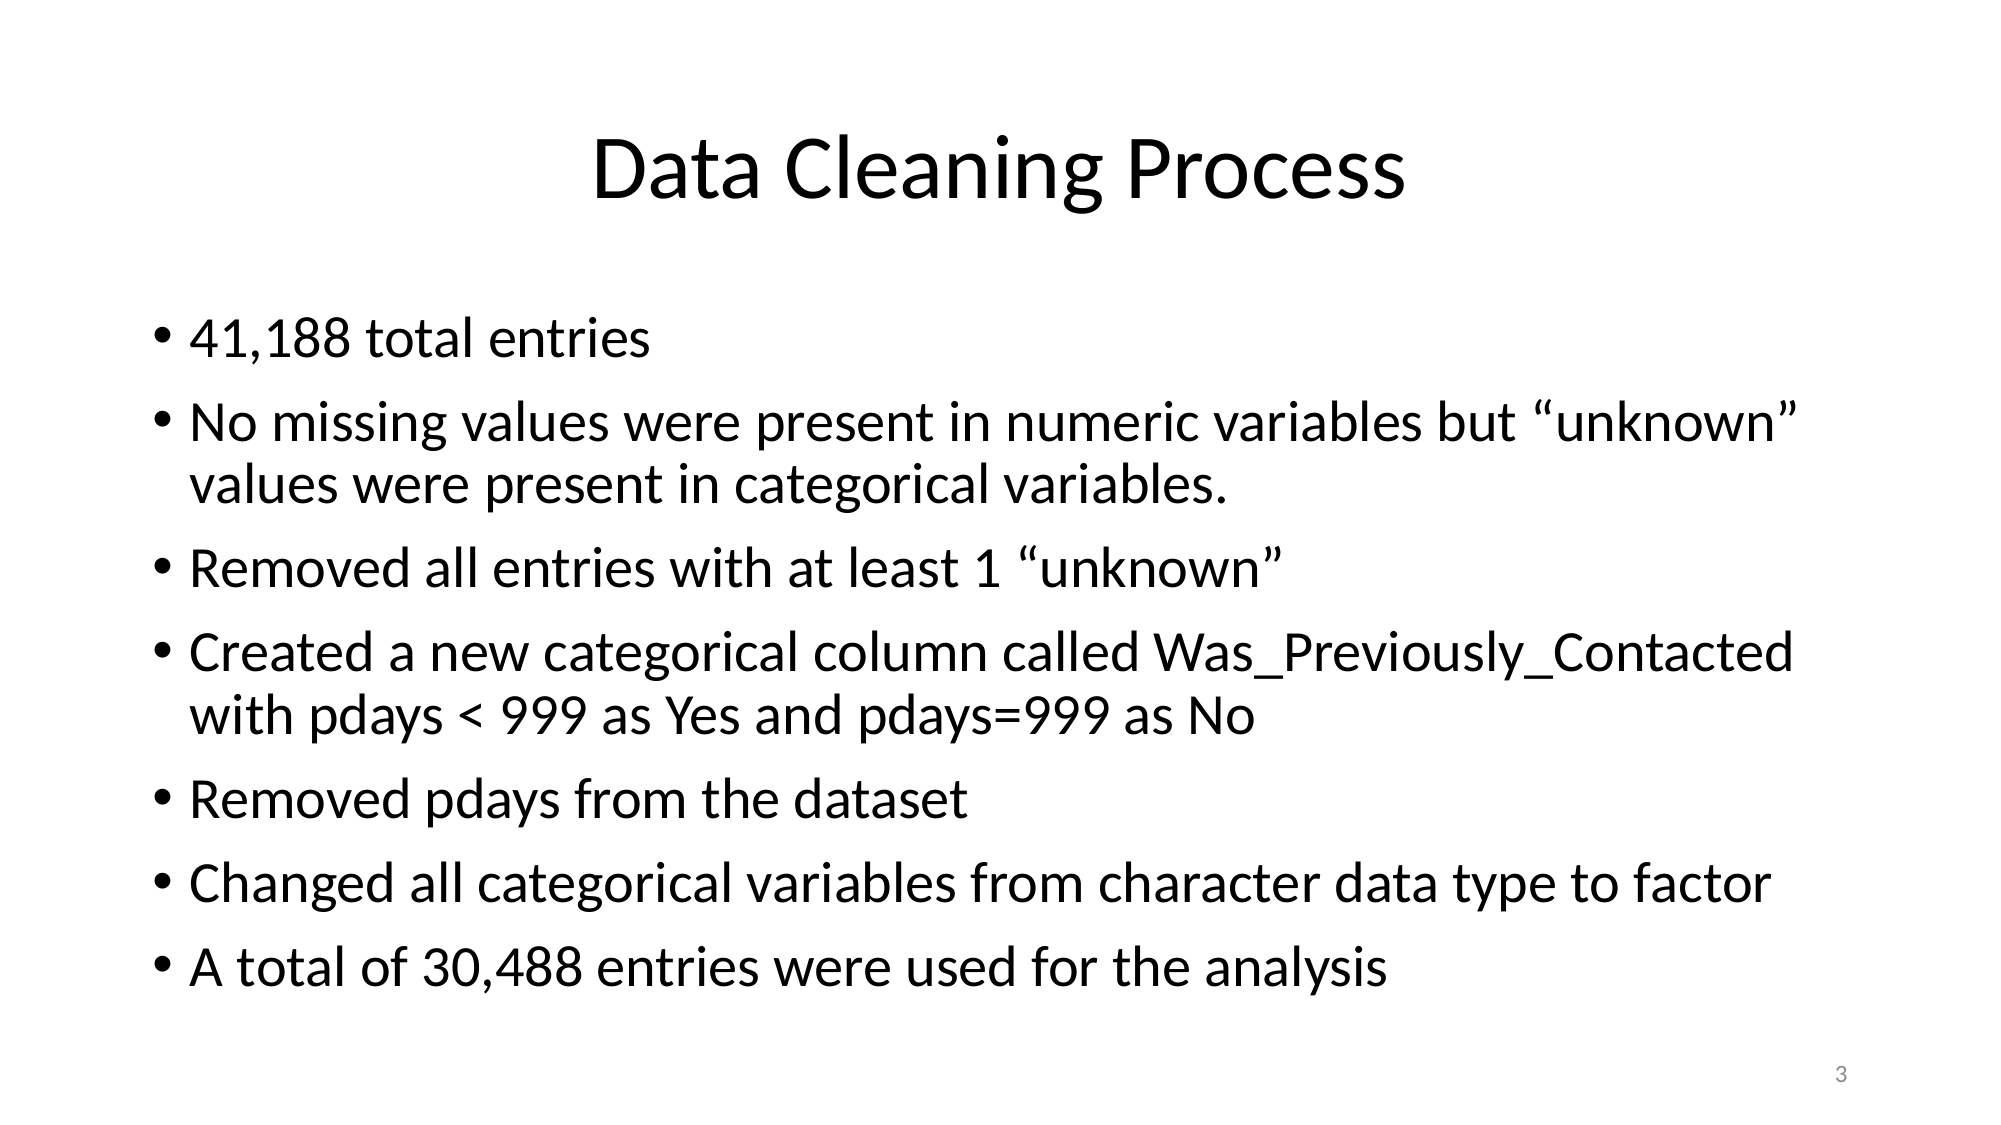

# Data Cleaning Process
41,188 total entries
No missing values were present in numeric variables but “unknown” values were present in categorical variables.
Removed all entries with at least 1 “unknown”
Created a new categorical column called Was_Previously_Contacted with pdays < 999 as Yes and pdays=999 as No
Removed pdays from the dataset
Changed all categorical variables from character data type to factor
A total of 30,488 entries were used for the analysis

3